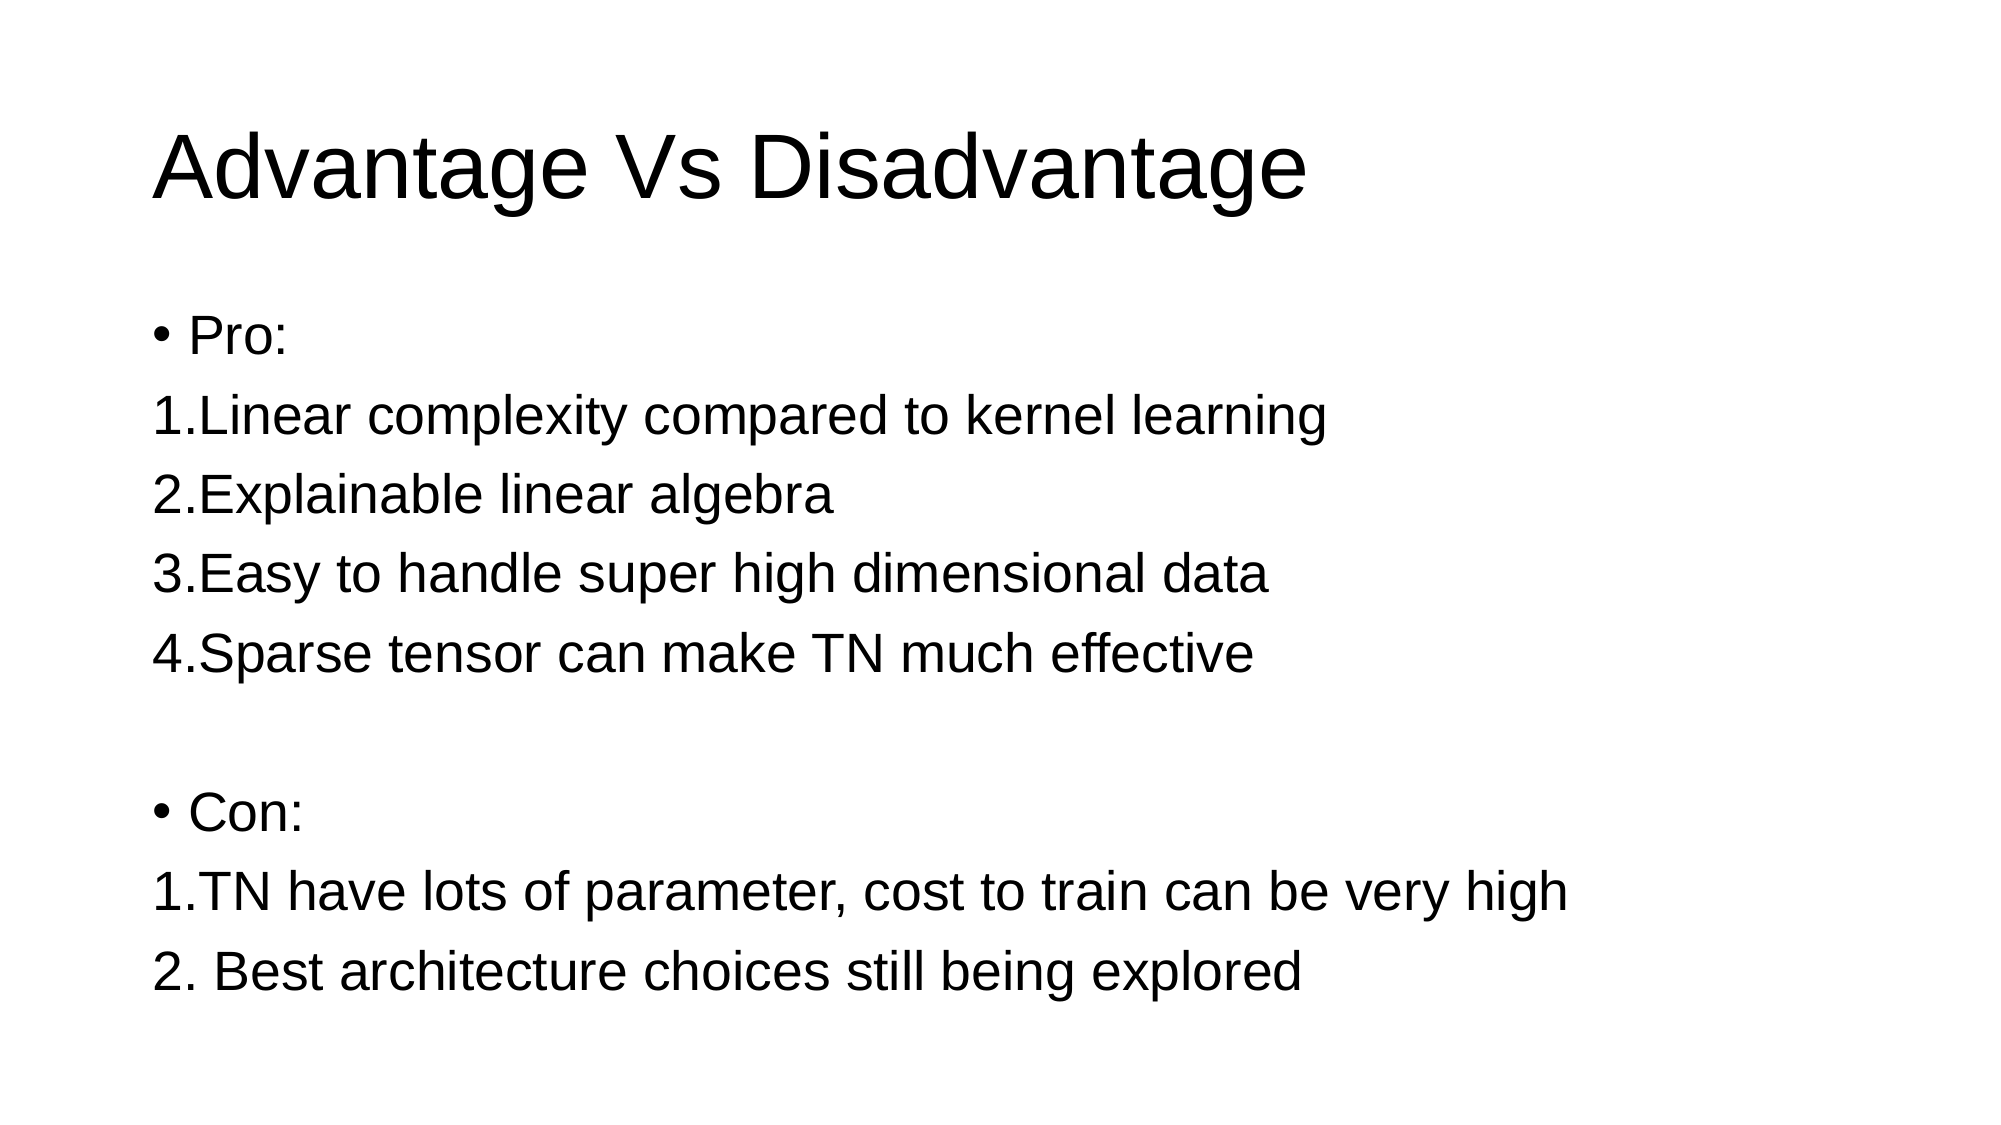

# Advantage Vs Disadvantage
Pro:
1.Linear complexity compared to kernel learning
2.Explainable linear algebra
3.Easy to handle super high dimensional data
4.Sparse tensor can make TN much effective

Con:
1.TN have lots of parameter, cost to train can be very high
2. Best architecture choices still being explored